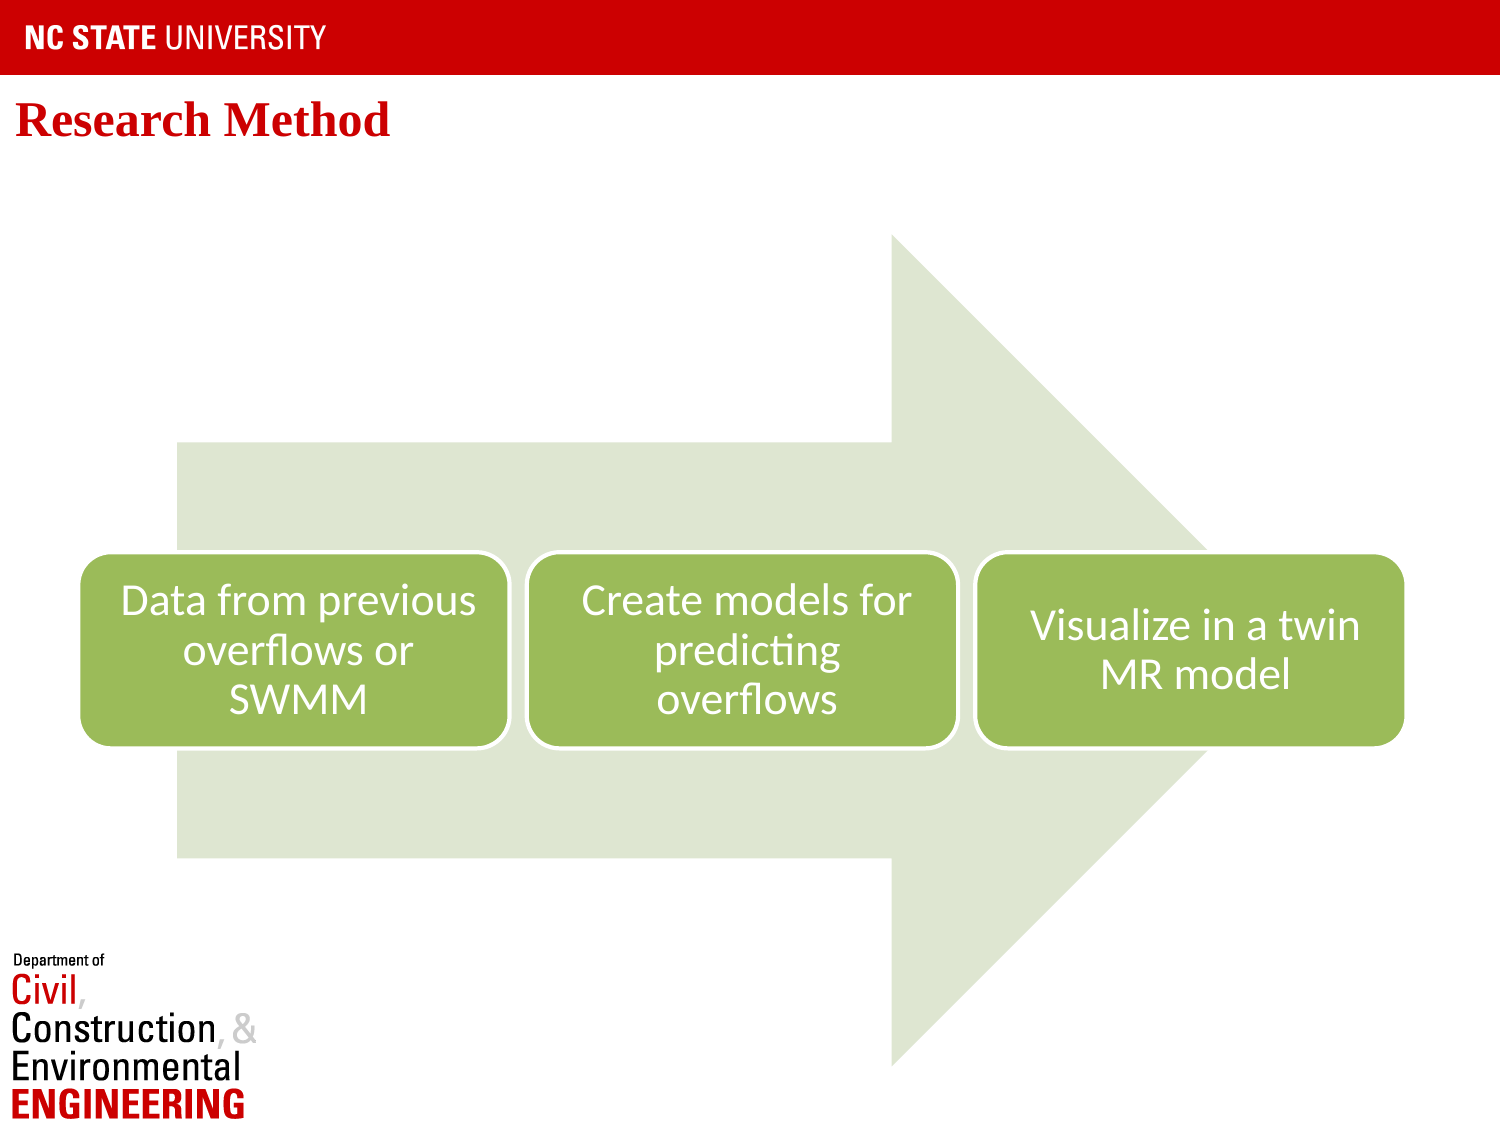

# Research Method
Data from previous overflows or SWMM
Create models for predicting overflows
Visualize in a twin MR model